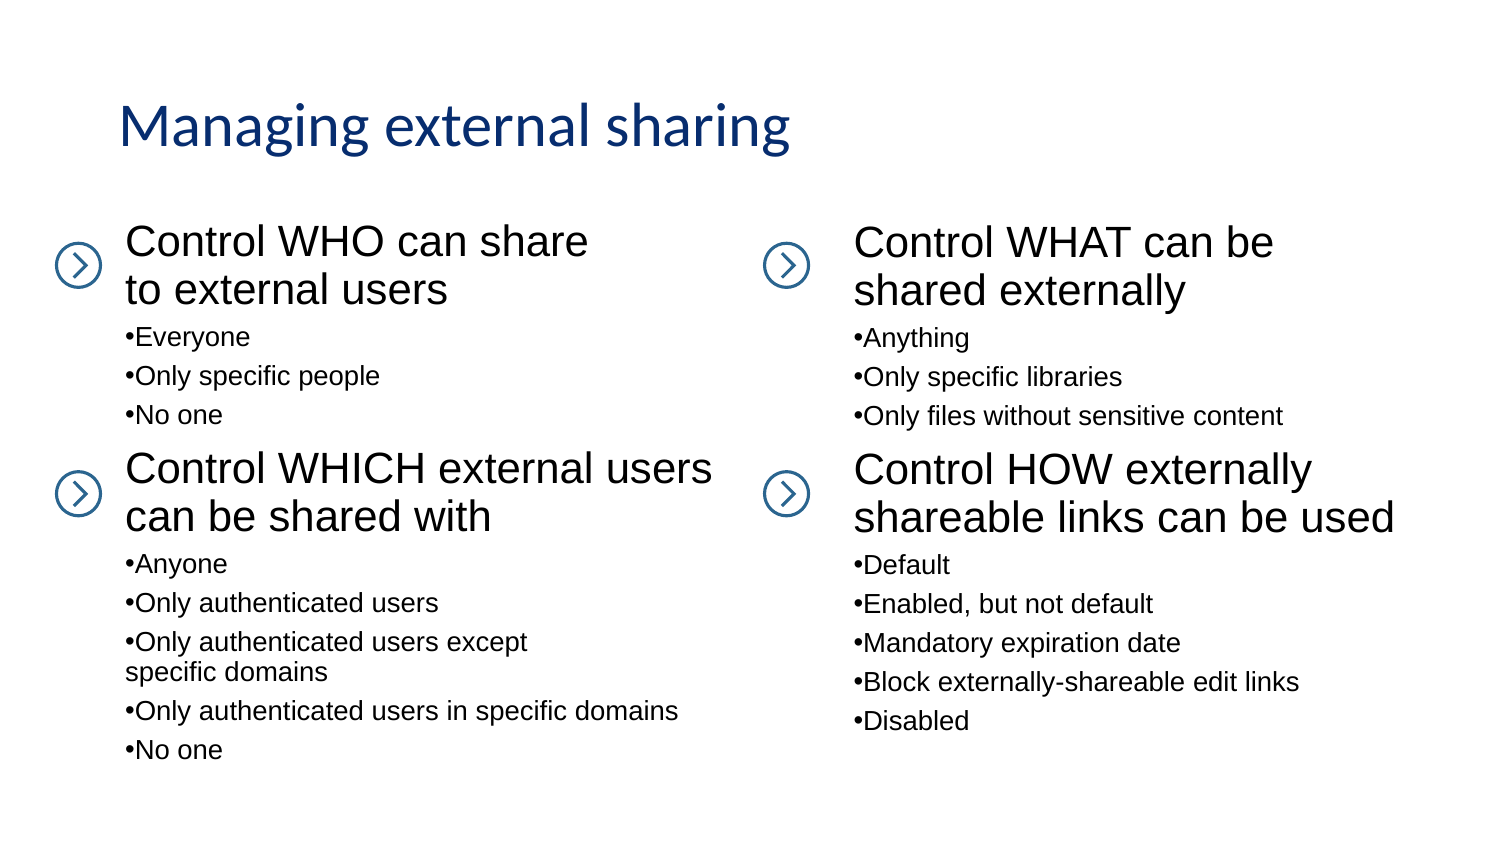

# Managing external sharing
Control WHO can share
to external users
Everyone
Only specific people
No one
Control WHICH external users can be shared with
Anyone
Only authenticated users
Only authenticated users except
specific domains
Only authenticated users in specific domains
No one
Control WHAT can be
shared externally
Anything
Only specific libraries
Only files without sensitive content
Control HOW externally shareable links can be used
Default
Enabled, but not default
Mandatory expiration date
Block externally-shareable edit links
Disabled